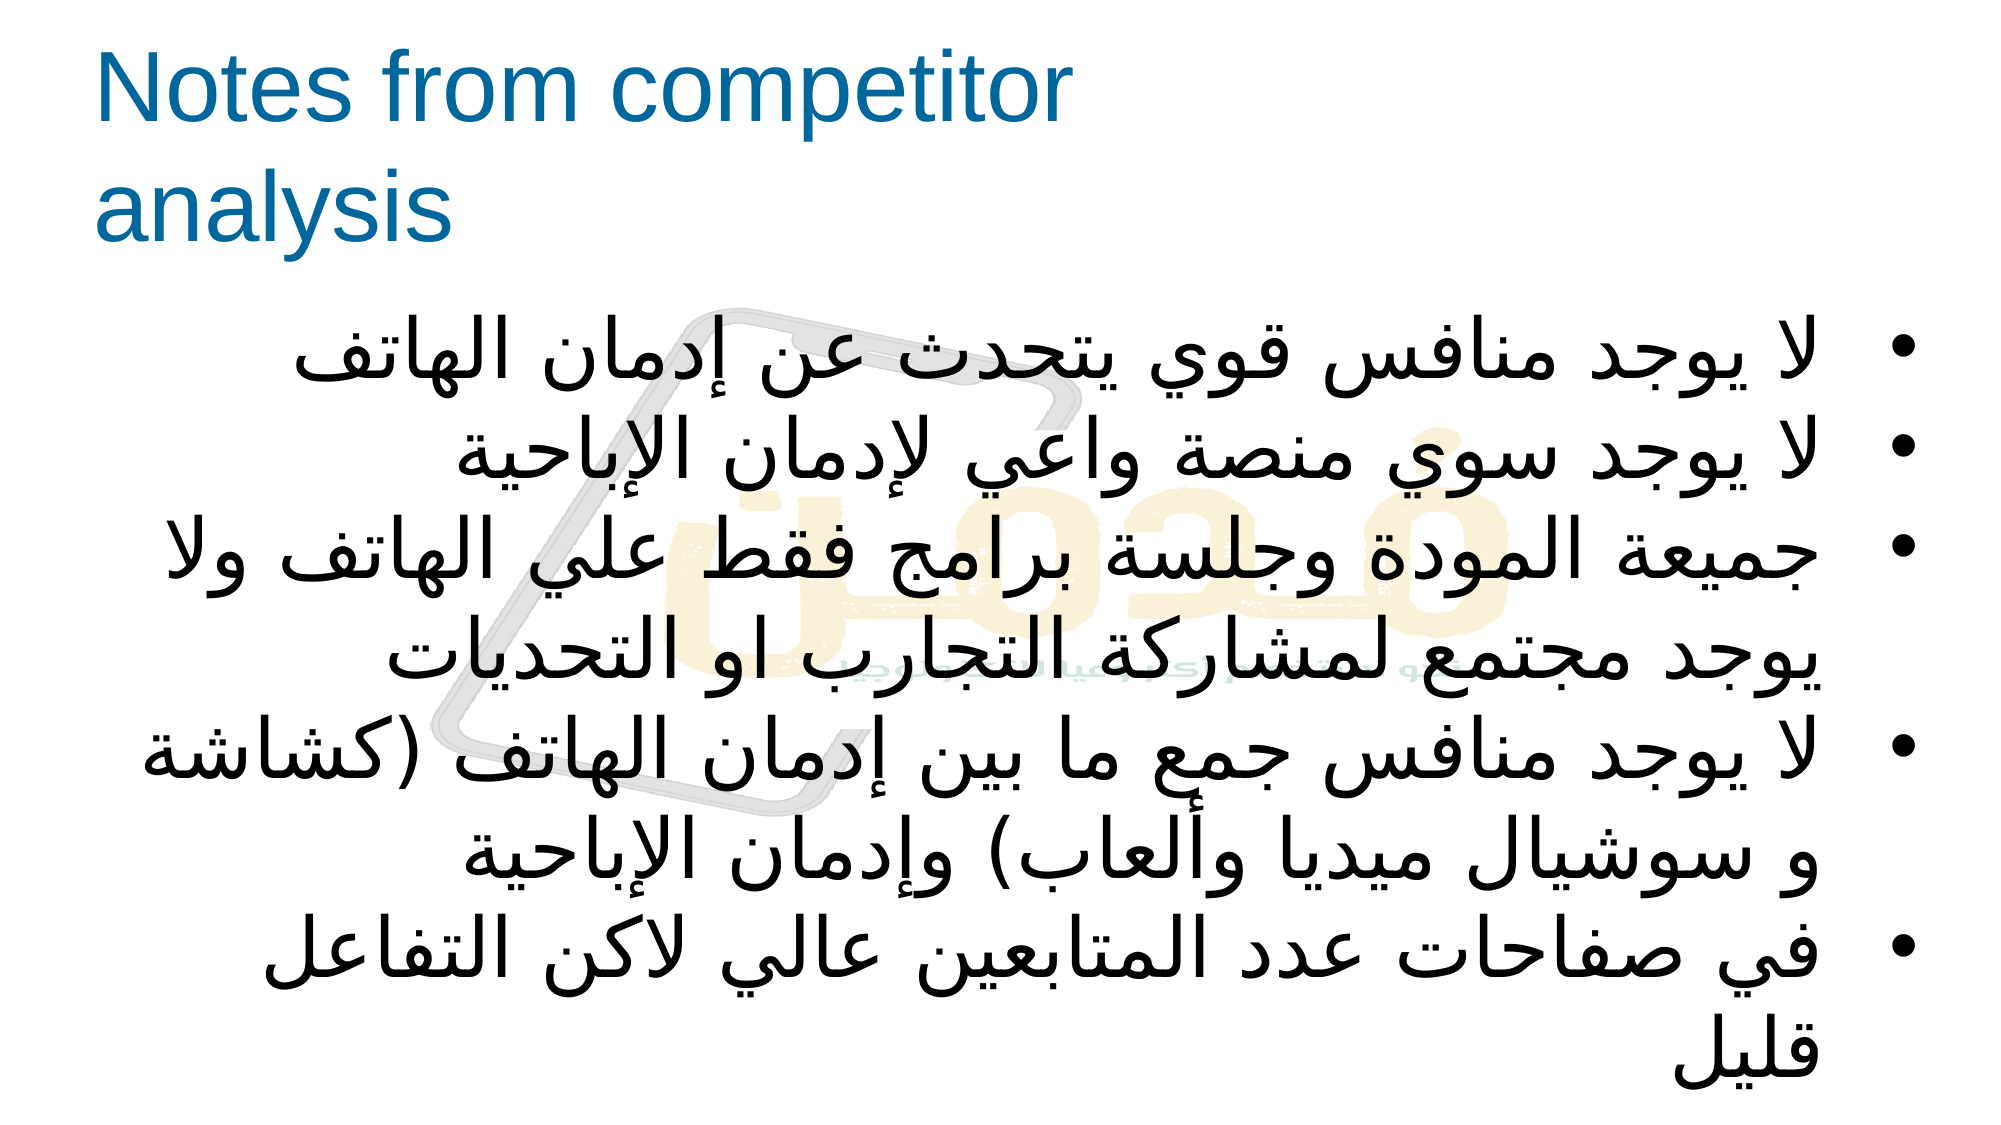

Notes from competitor analysis
لا يوجد منافس قوي يتحدث عن إدمان الهاتف
لا يوجد سوي منصة واعي لإدمان الإباحية
جميعة المودة وجلسة برامج فقط علي الهاتف ولا يوجد مجتمع لمشاركة التجارب او التحديات
لا يوجد منافس جمع ما بين إدمان الهاتف (كشاشة و سوشيال ميديا وألعاب) وإدمان الإباحية
في صفاحات عدد المتابعين عالي لاكن التفاعل قليل